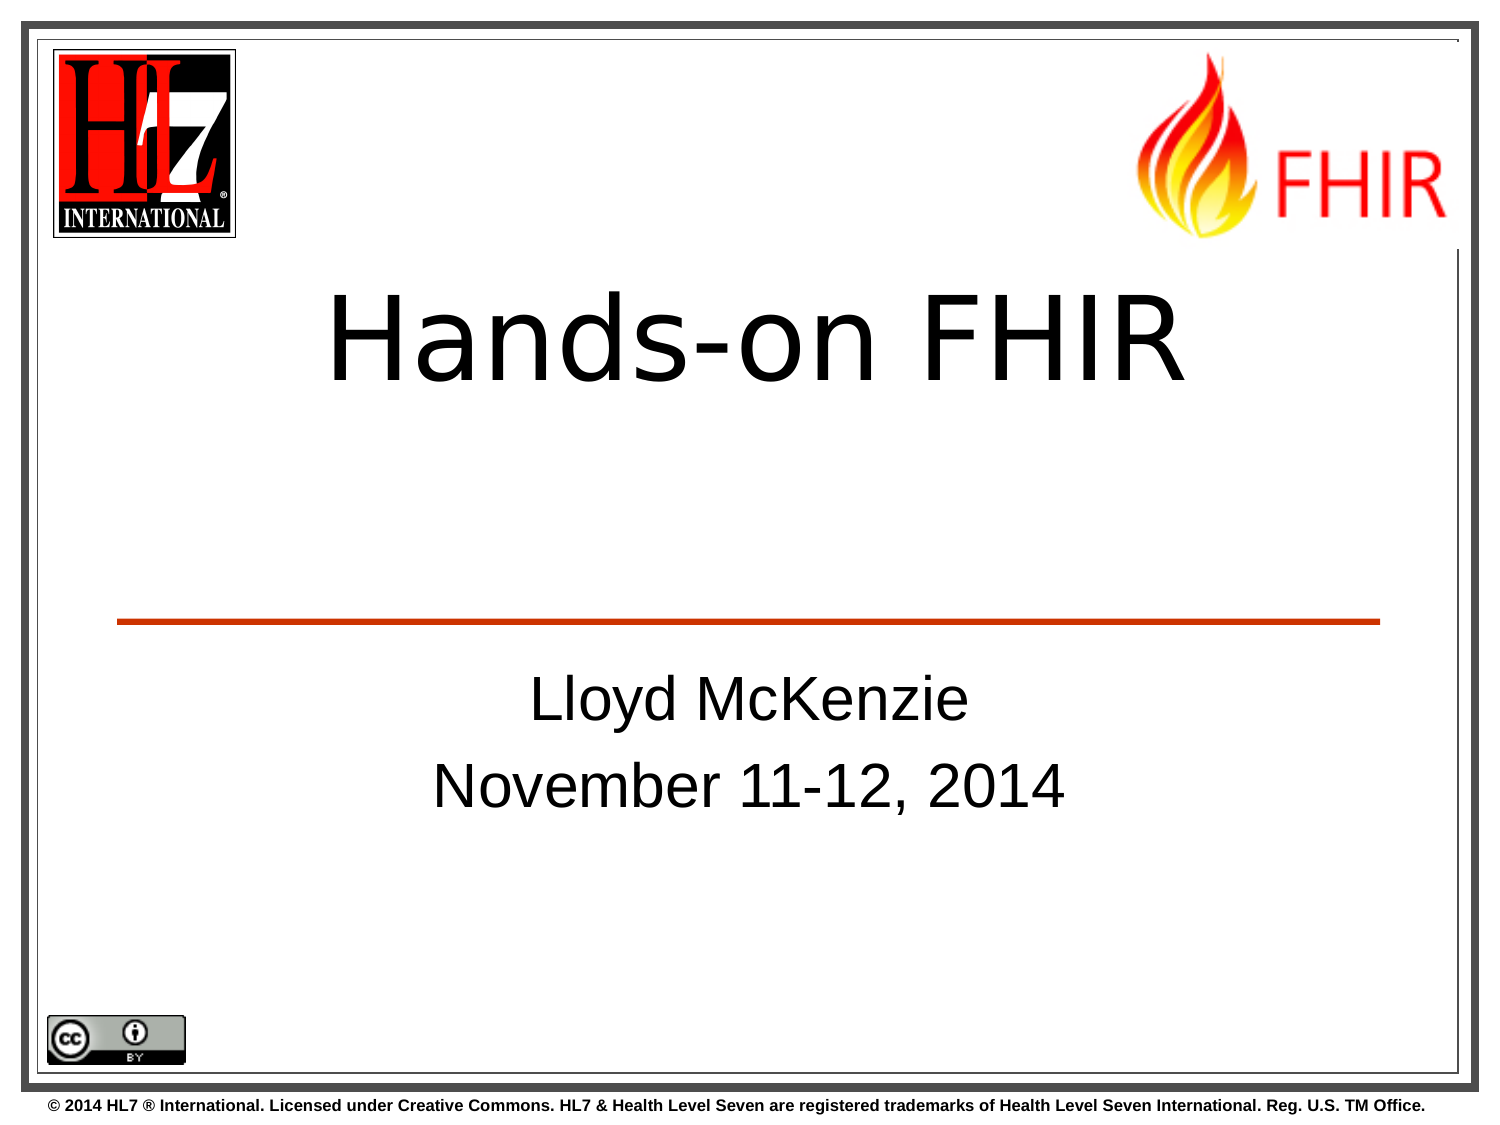

# Hands-on FHIR
Lloyd McKenzie
November 11-12, 2014